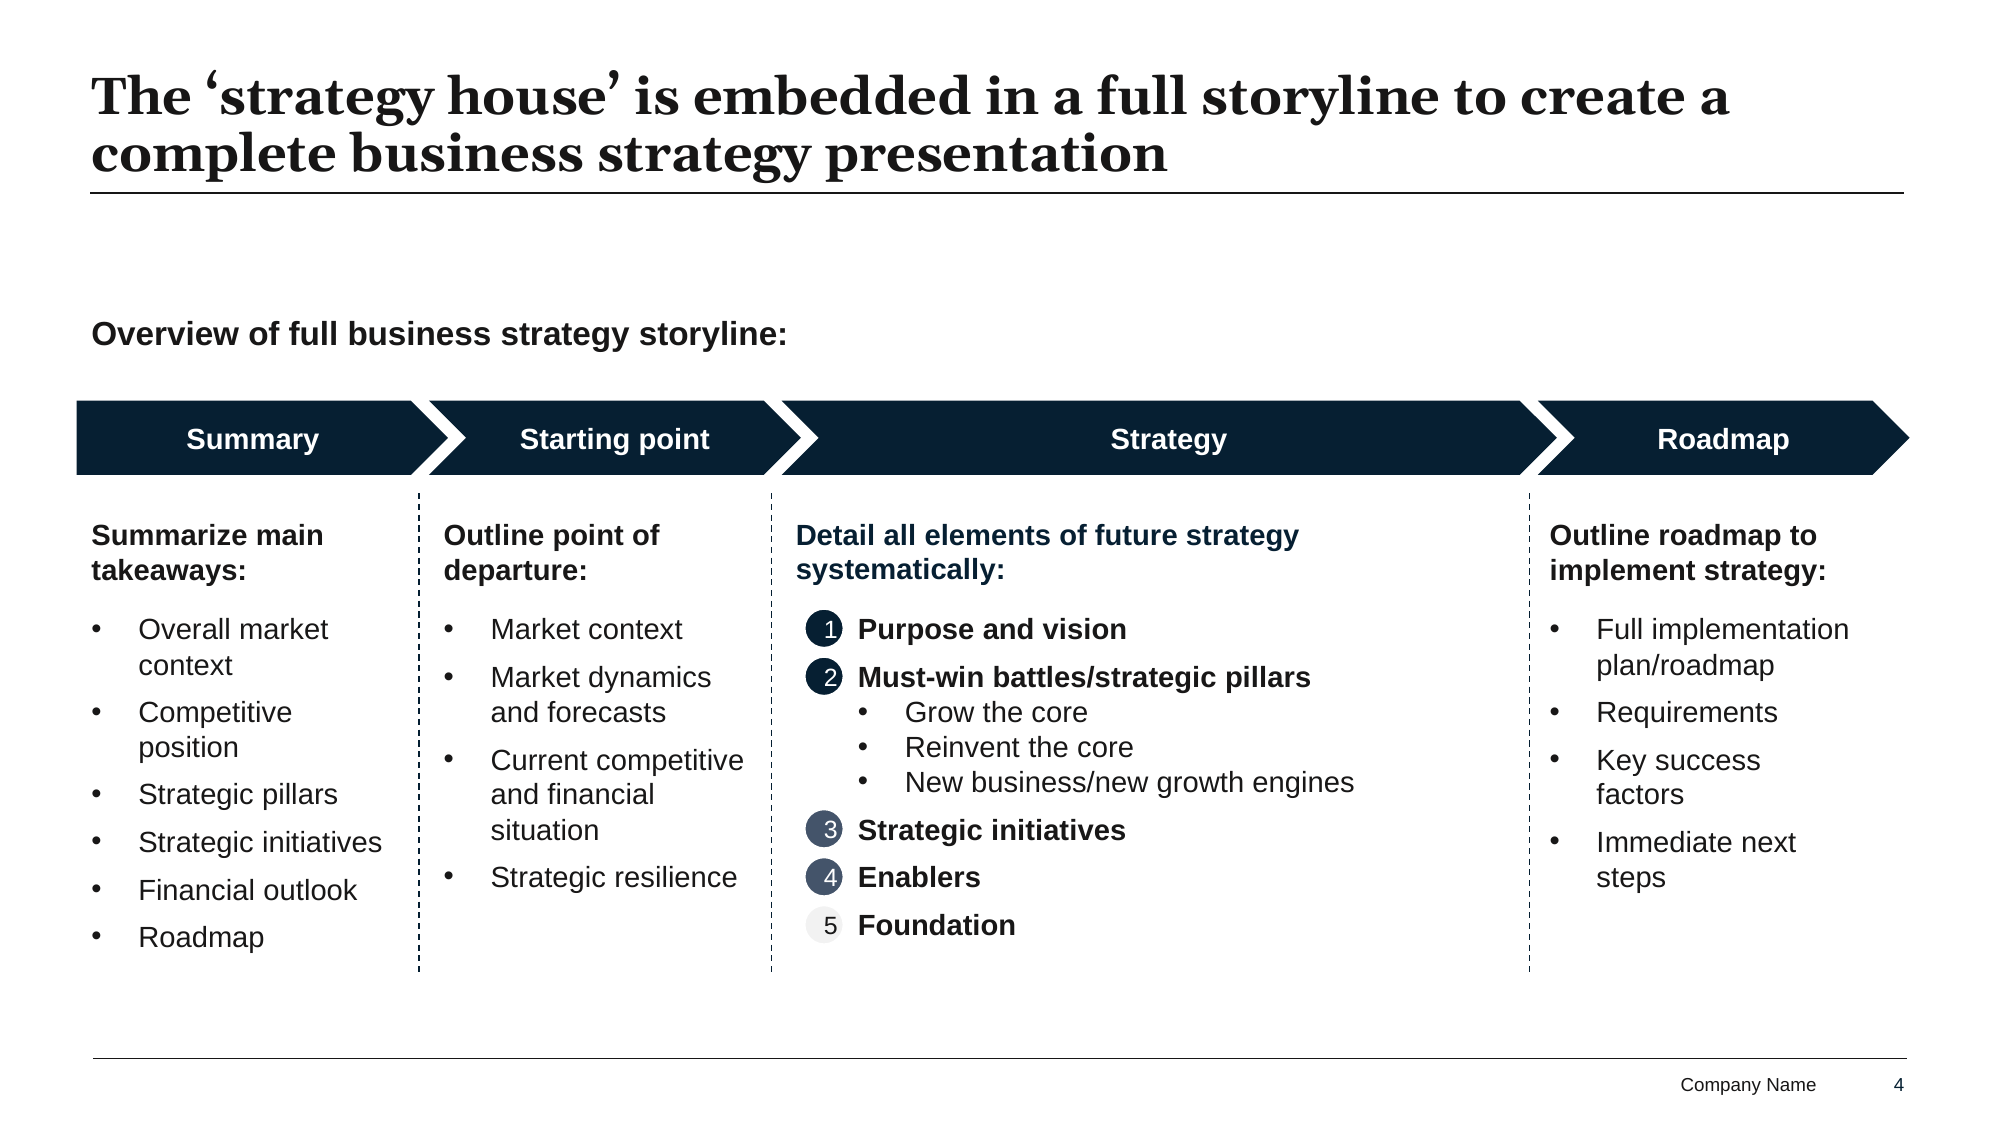

# The ‘strategy house’ is embedded in a full storyline to create a complete business strategy presentation
Overview of full business strategy storyline:
Summary
Starting point
Strategy
Roadmap
Summarize main takeaways:
Overall market context
Competitive position
Strategic pillars
Strategic initiatives
Financial outlook
Roadmap
Outline point of departure:
Market context
Market dynamics and forecasts
Current competitive and financial situation
Strategic resilience
Detail all elements of future strategy systematically
Purpose and vision
Must-win battles/strategic pillars
Grow the core
Reinvent the core
New business/new growth engines
Strategic initiatives
Enablers
Foundation
Detail all elements of future strategy systematically:
Outline roadmap to implement strategy:
Full implementation plan/roadmap
Requirements
Key success factors
Immediate next steps
1
2
3
4
5
4